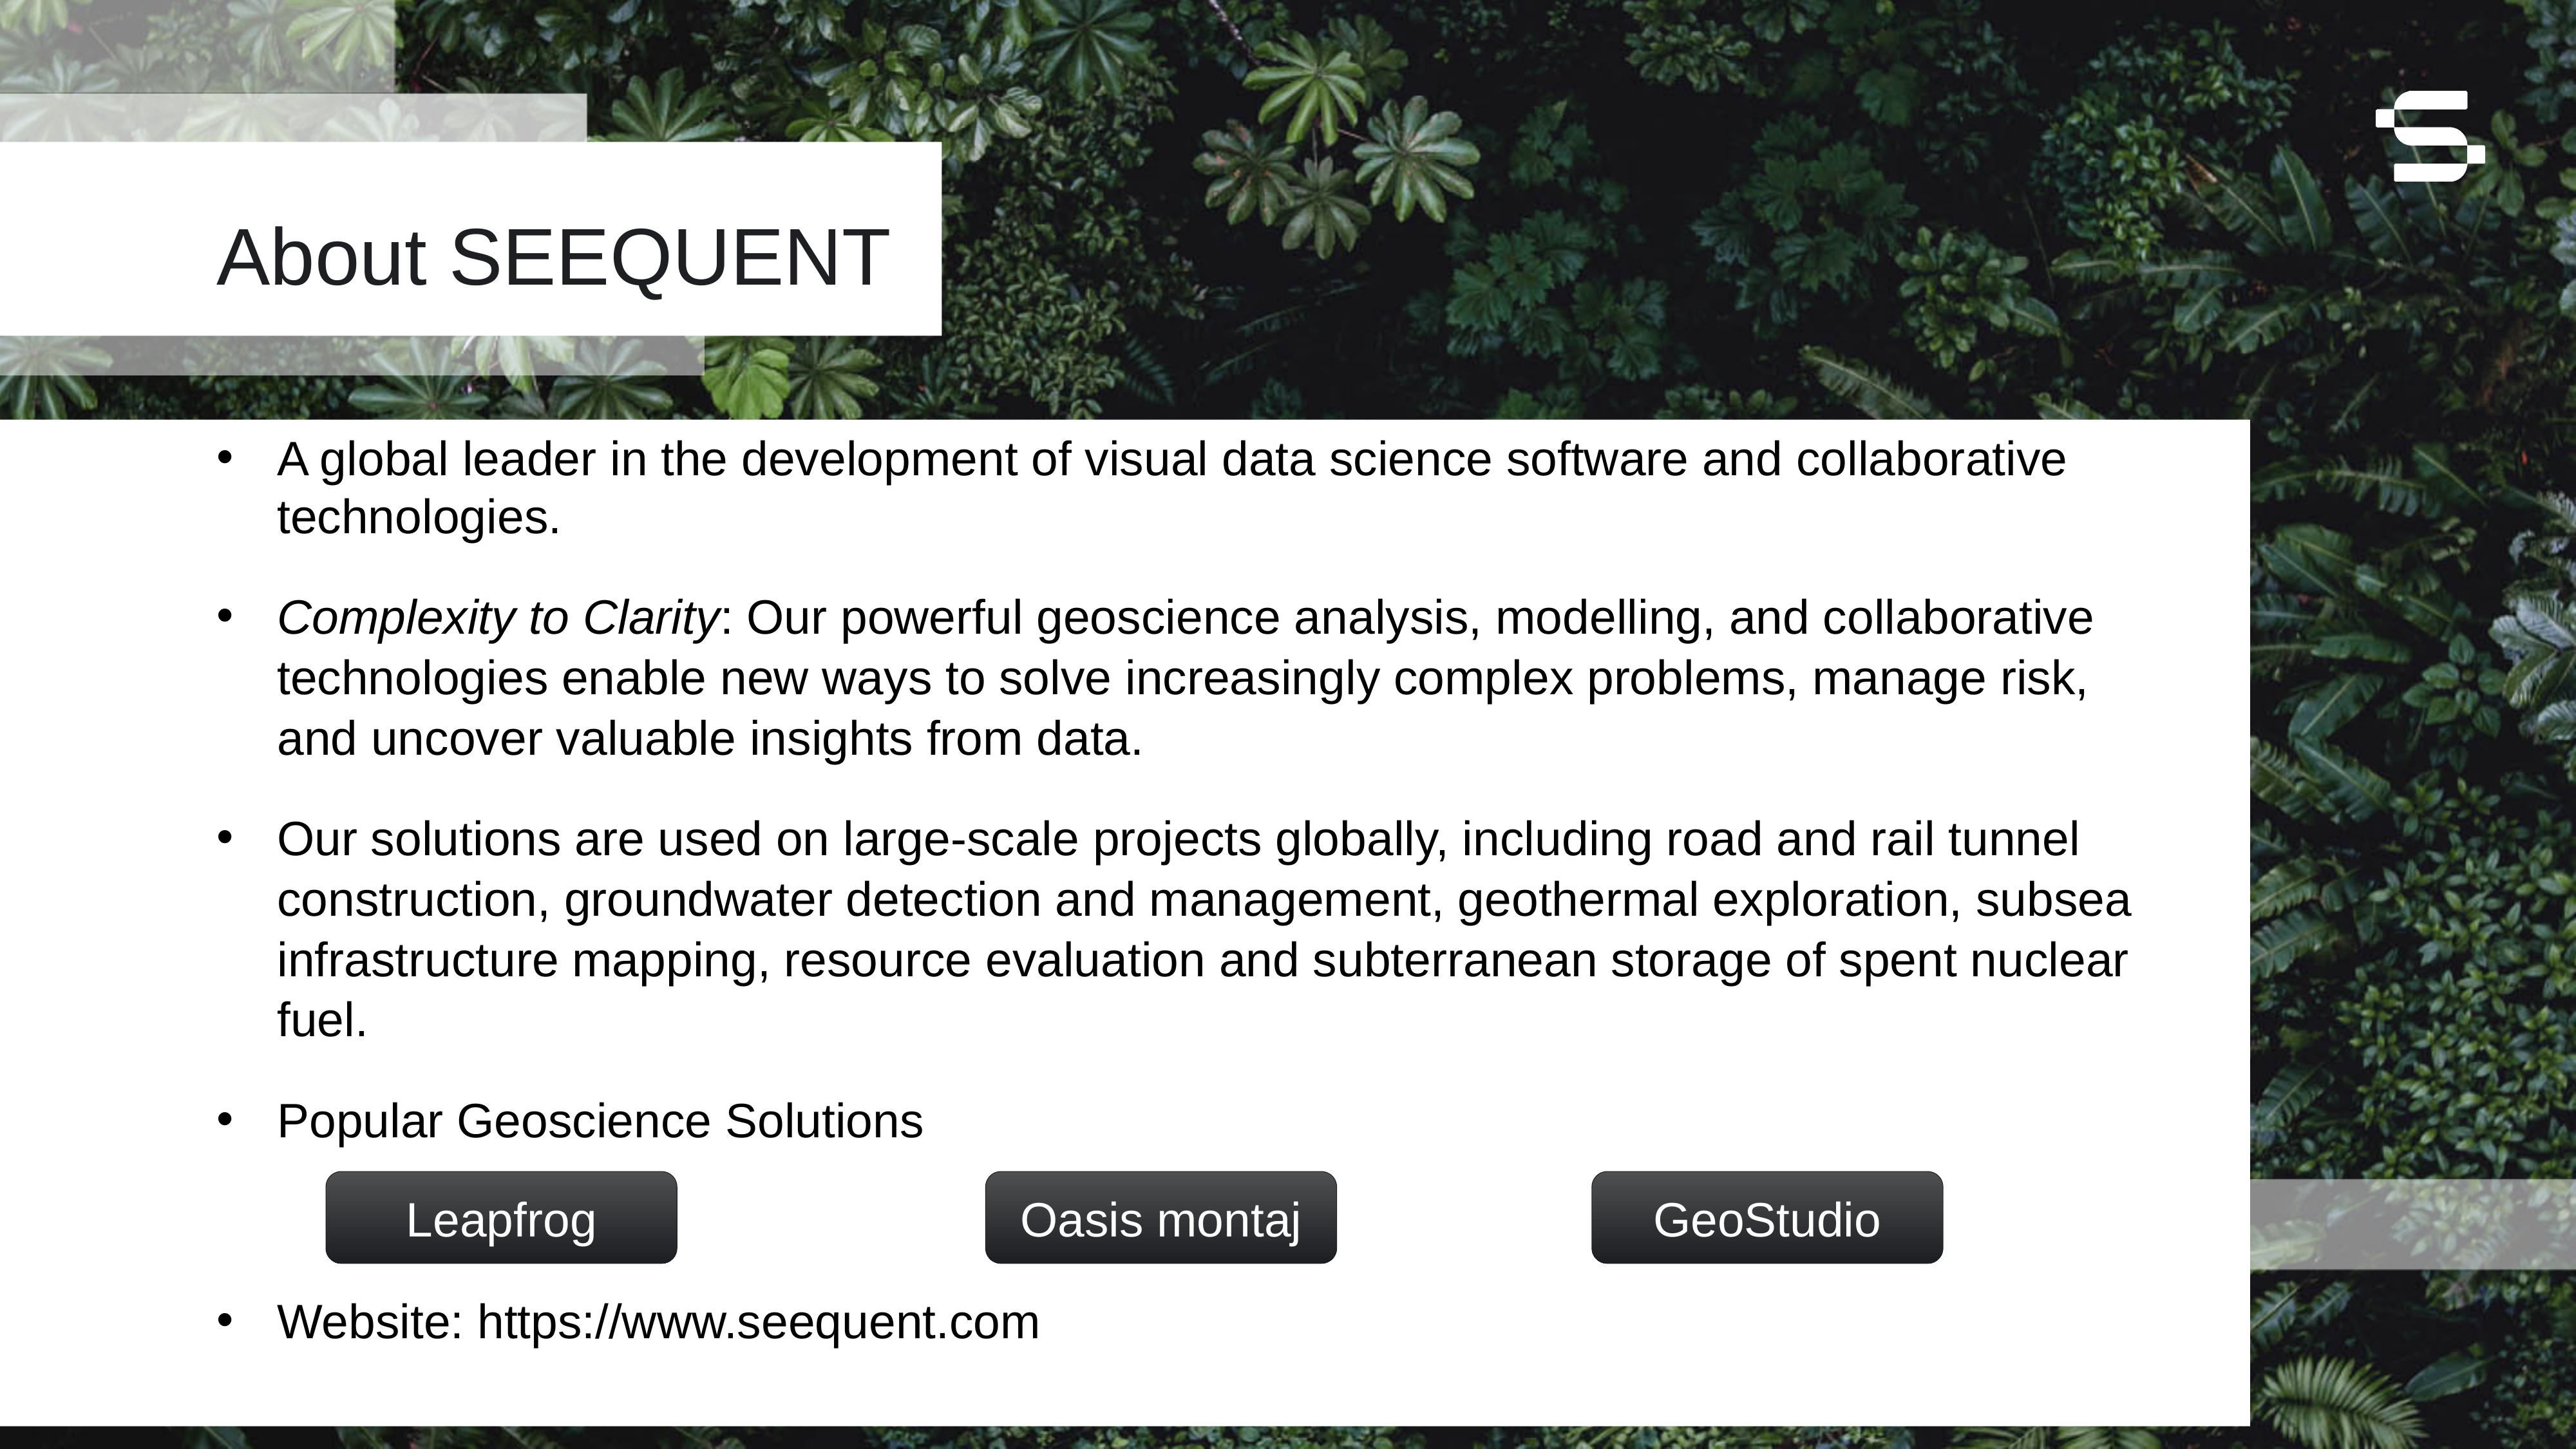

About SEEQUENT
A global leader in the development of visual data science software and collaborative technologies.
Complexity to Clarity: Our powerful geoscience analysis, modelling, and collaborative technologies enable new ways to solve increasingly complex problems, manage risk, and uncover valuable insights from data.
Our solutions are used on large-scale projects globally, including road and rail tunnel construction, groundwater detection and management, geothermal exploration, subsea infrastructure mapping, resource evaluation and subterranean storage of spent nuclear fuel.
Popular Geoscience Solutions

Website: https://www.seequent.com
GeoStudio
Leapfrog
Oasis montaj